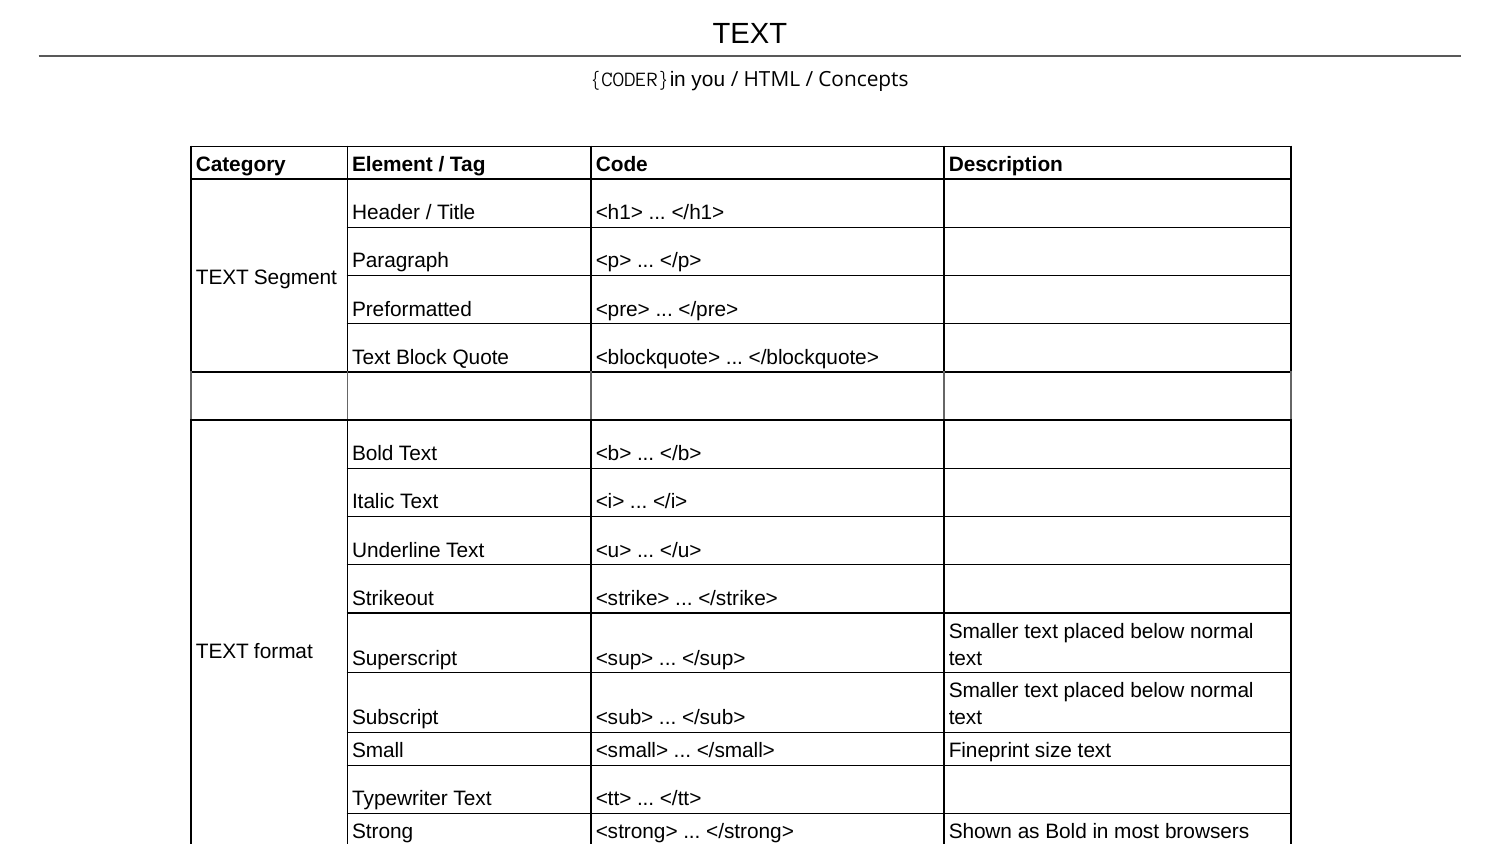

TEXT
# {CODER}in you / HTML / Concepts
| Category | Element / Tag | Code | Description |
| --- | --- | --- | --- |
| TEXT Segment | Header / Title | <h1> ... </h1> |  |
|  | Paragraph | <p> ... </p> |  |
|  | Preformatted | <pre> ... </pre> |  |
|  | Text Block Quote | <blockquote> ... </blockquote> |  |
|  |  |  |  |
| TEXT format | Bold Text | <b> ... </b> |  |
|  | Italic Text | <i> ... </i> |  |
|  | Underline Text | <u> ... </u> |  |
|  | Strikeout | <strike> ... </strike> |  |
|  | Superscript | <sup> ... </sup> | Smaller text placed below normal text |
|  | Subscript | <sub> ... </sub> | Smaller text placed below normal text |
|  | Small | <small> ... </small> | Fineprint size text |
|  | Typewriter Text | <tt> ... </tt> |  |
|  | Strong | <strong> ... </strong> | Shown as Bold in most browsers |
|  | Emphasis | <em> ... </em> | Shown as Italics in most browsers |